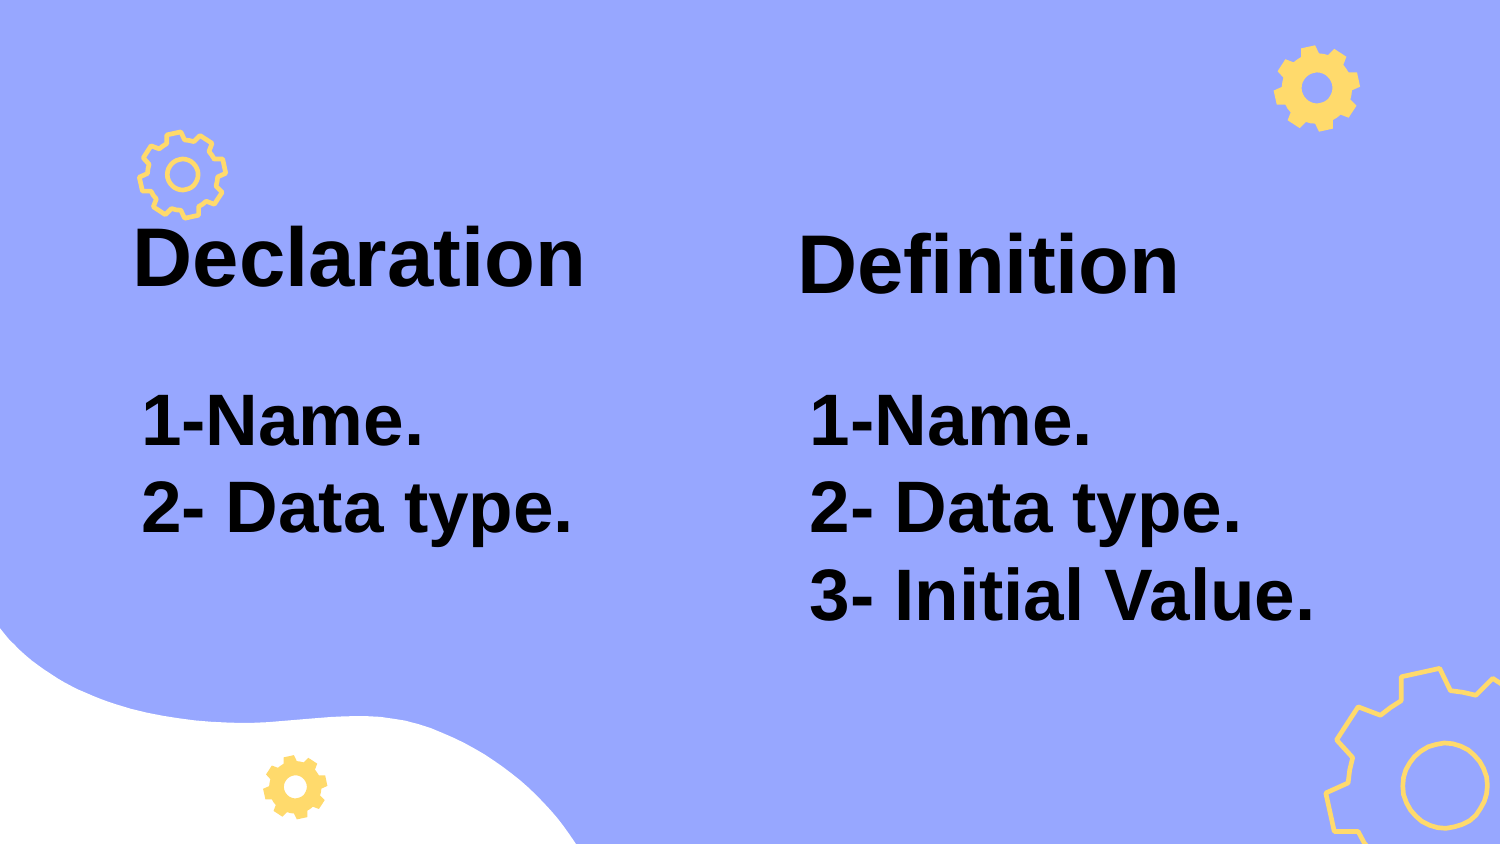

Declaration
Definition
1-Name.
2- Data type.
1-Name.
2- Data type.
3- Initial Value.